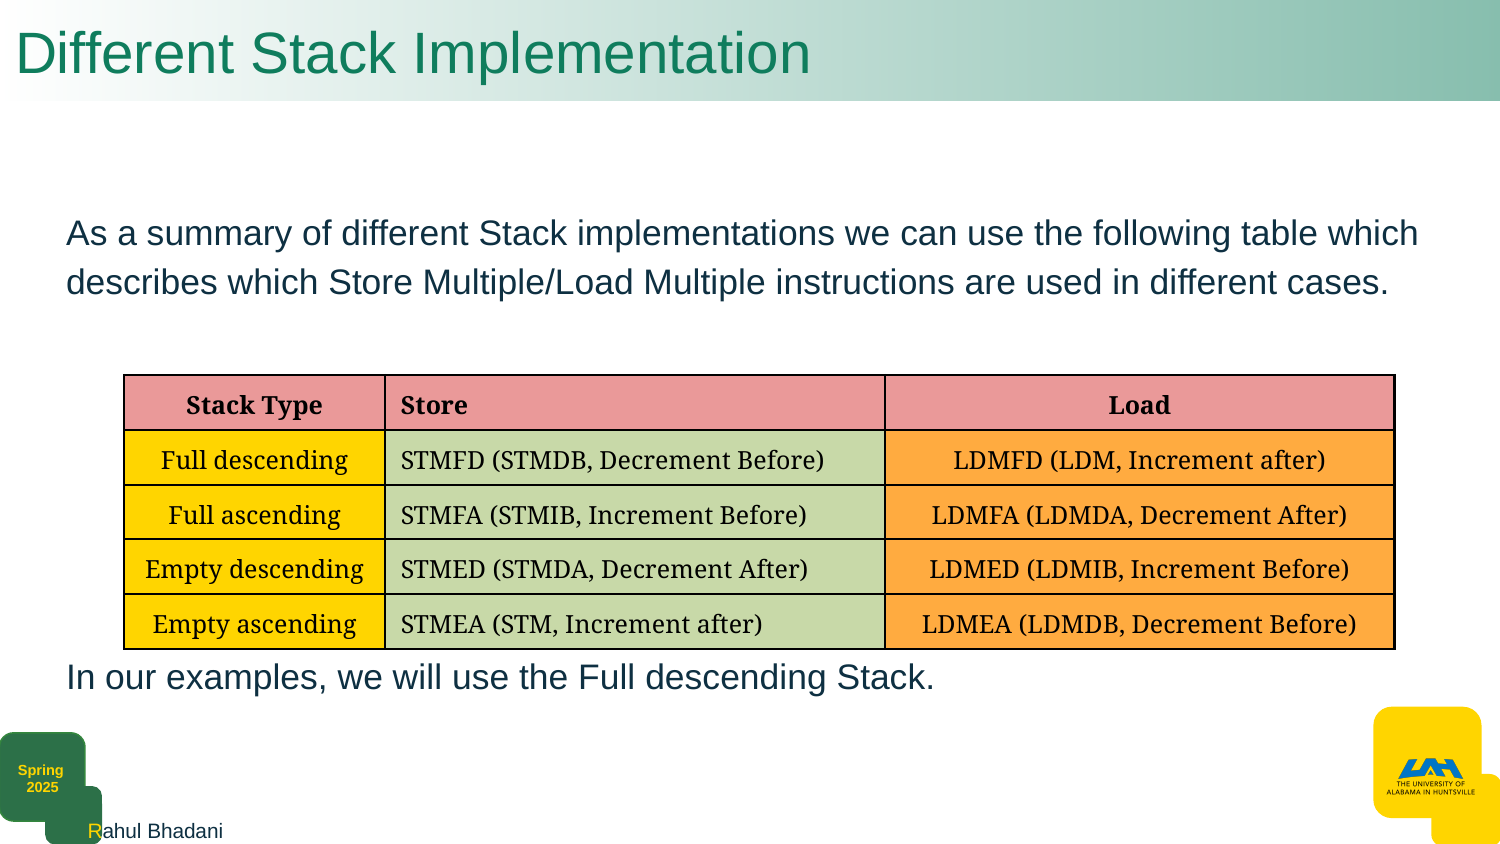

# Different Stack Implementation
As a summary of different Stack implementations we can use the following table which describes which Store Multiple/Load Multiple instructions are used in different cases.

In our examples, we will use the Full descending Stack.
| Stack Type | Store | Load |
| --- | --- | --- |
| Full descending | STMFD (STMDB, Decrement Before) | LDMFD (LDM, Increment after) |
| Full ascending | STMFA (STMIB, Increment Before) | LDMFA (LDMDA, Decrement After) |
| Empty descending | STMED (STMDA, Decrement After) | LDMED (LDMIB, Increment Before) |
| Empty ascending | STMEA (STM, Increment after) | LDMEA (LDMDB, Decrement Before) |